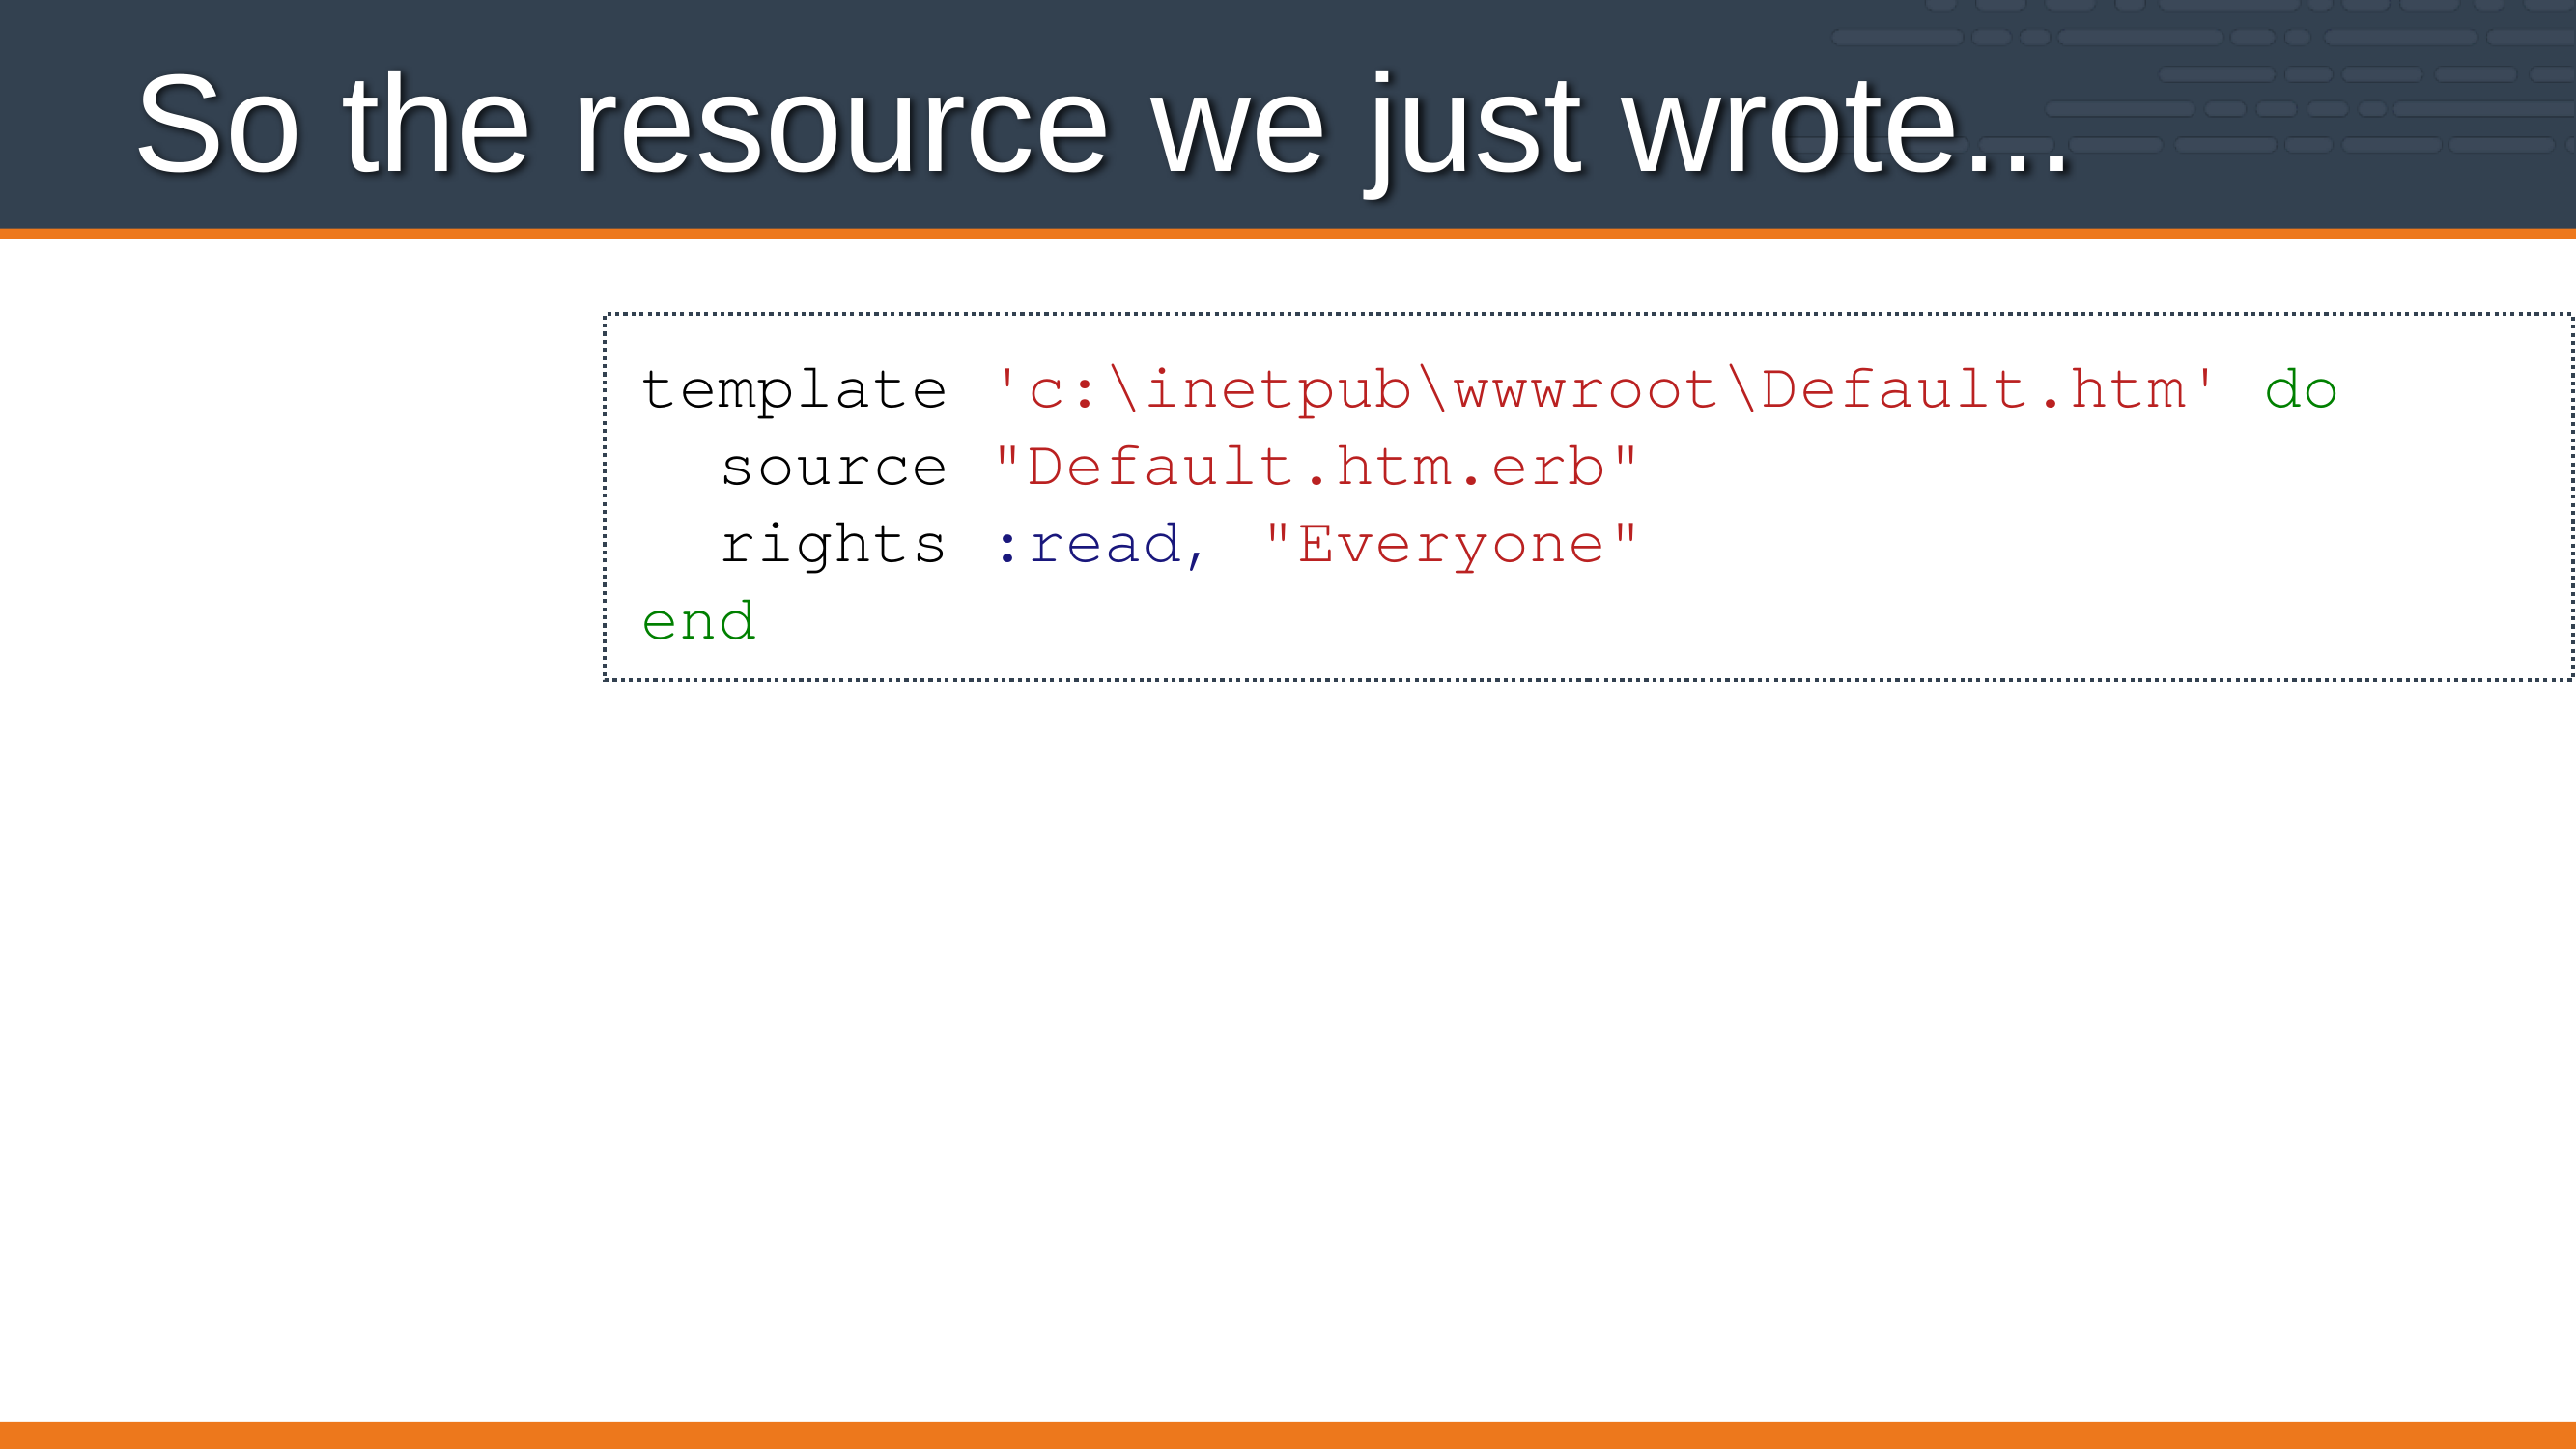

# So the resource we just wrote...
template 'c:\inetpub\wwwroot\Default.htm' do
  source "Default.htm.erb"
  rights :read, "Everyone"
end